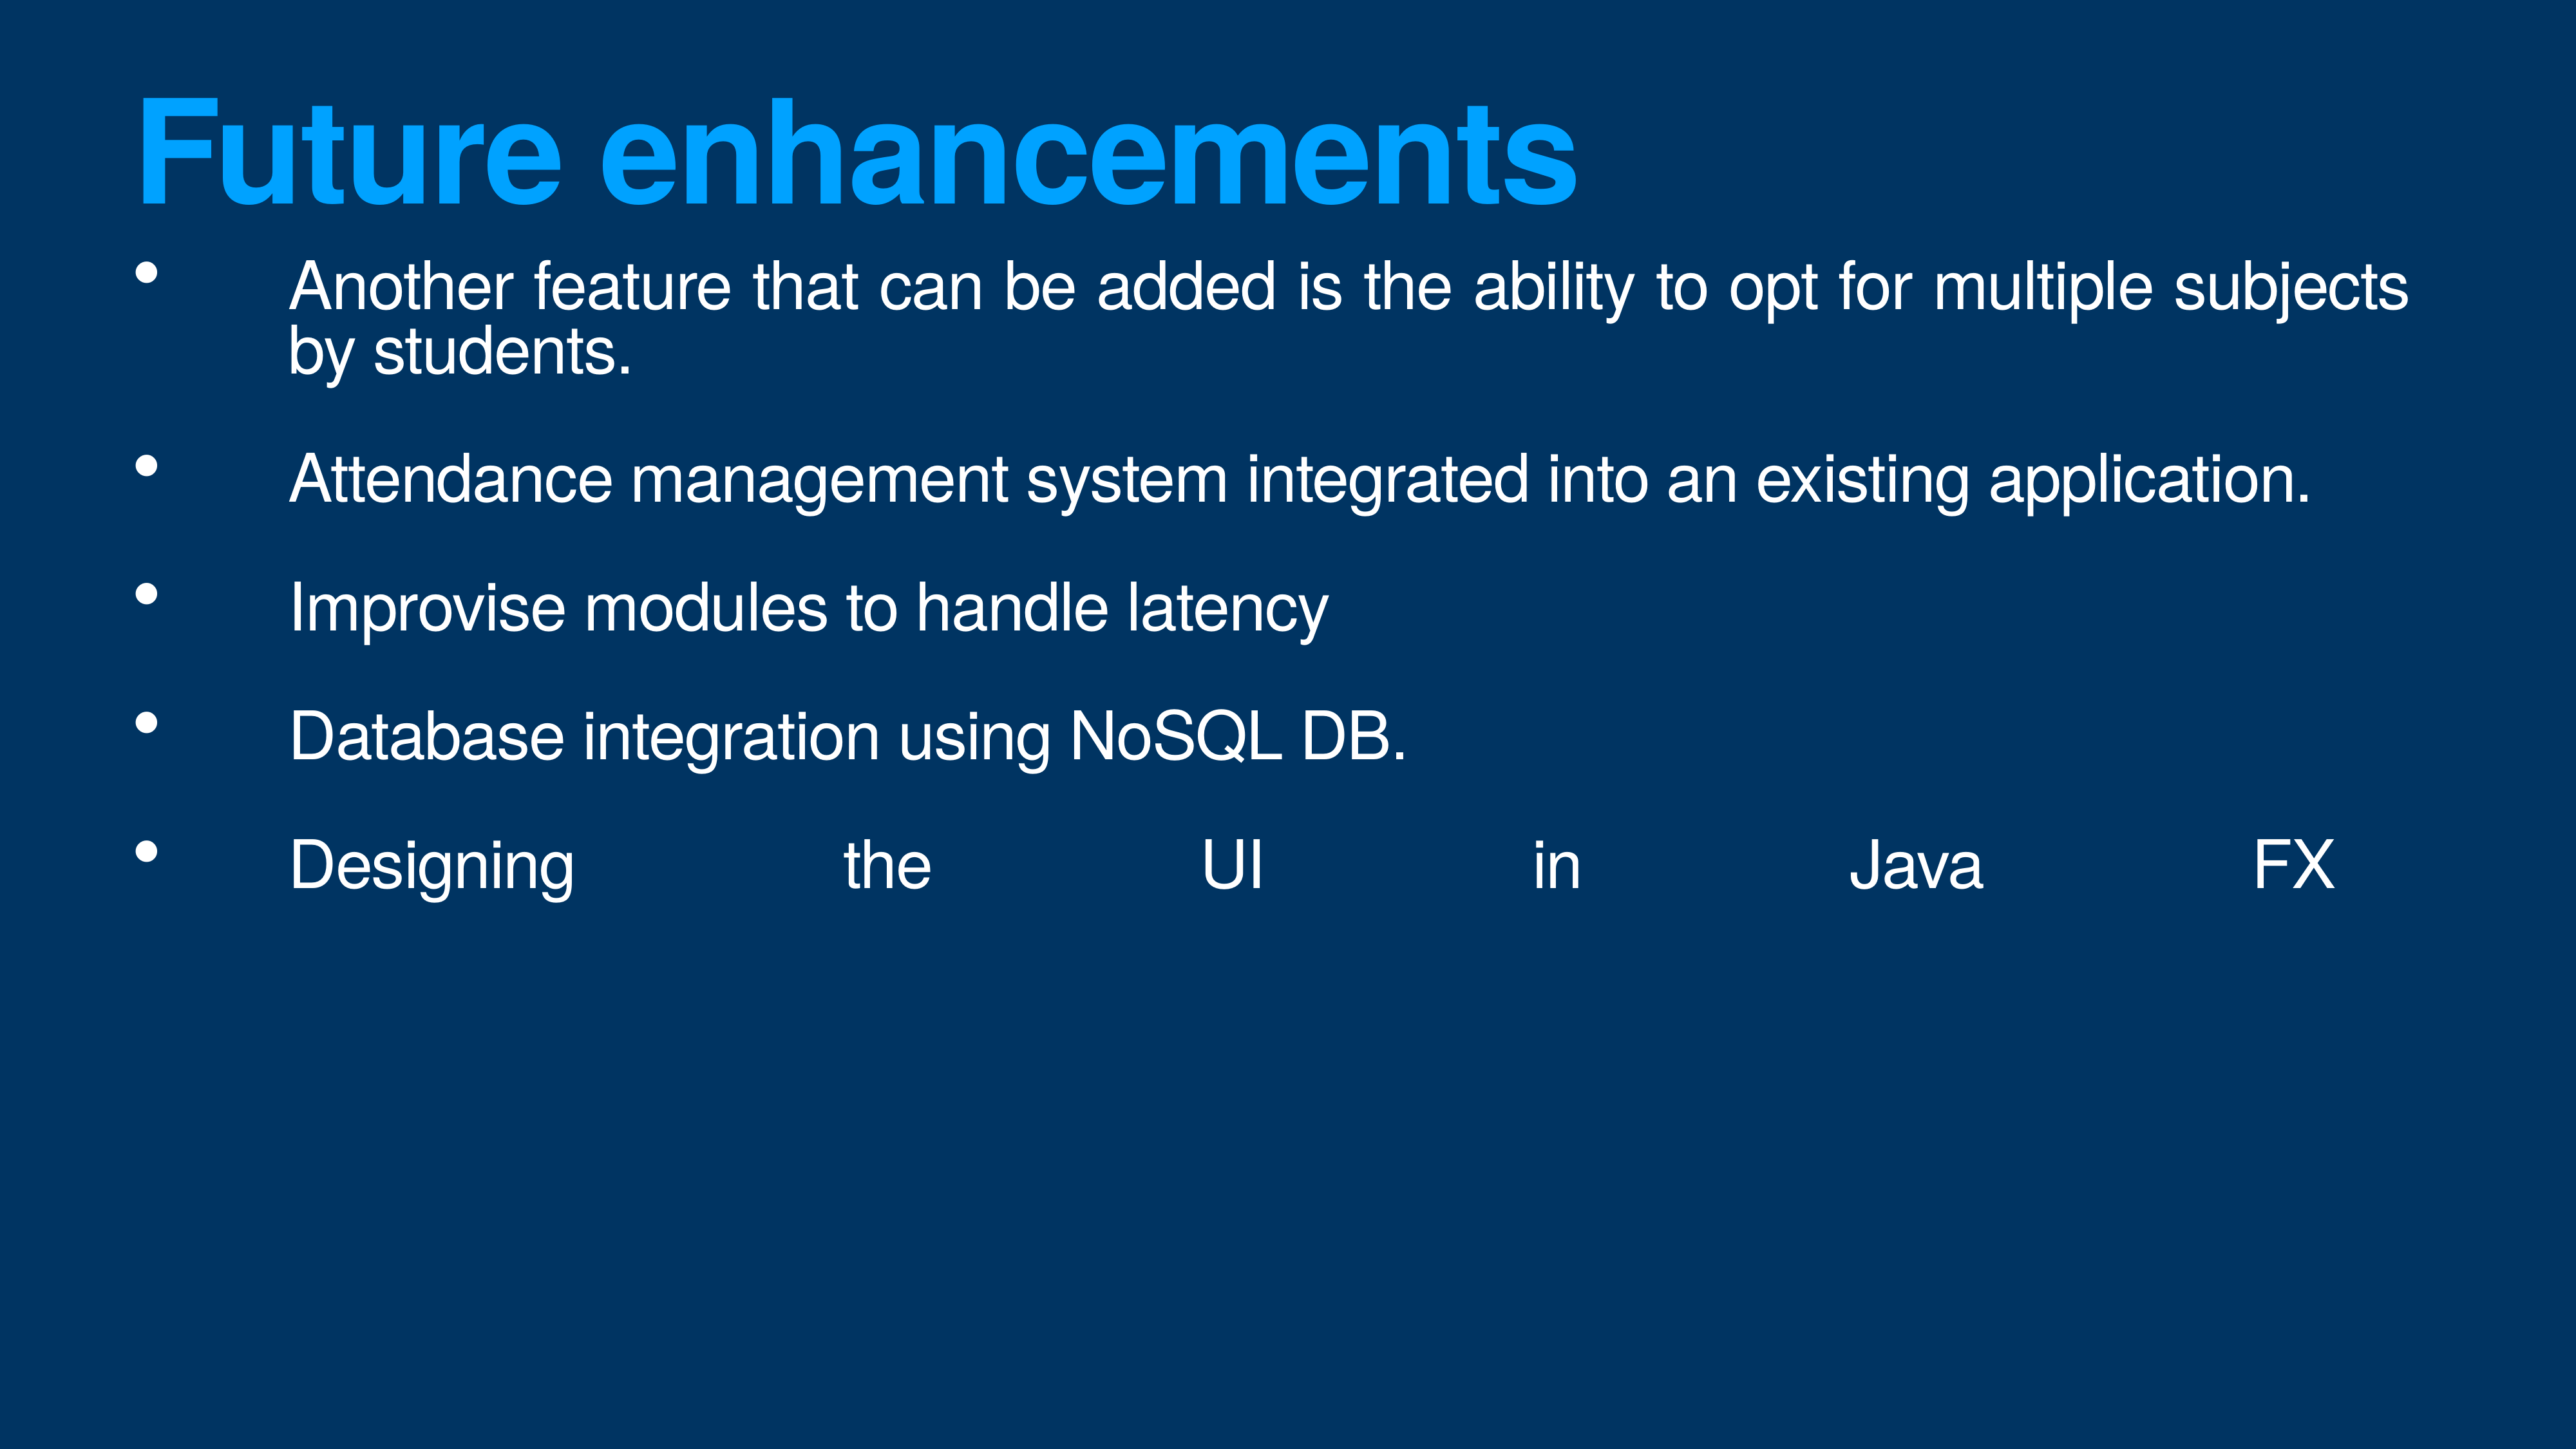

# Future enhancements
Another feature that can be added is the ability to opt for multiple subjects by students.

Attendance management system integrated into an existing application.

Improvise modules to handle latency

Database integration using NoSQL DB.

Designing the UI in Java FX